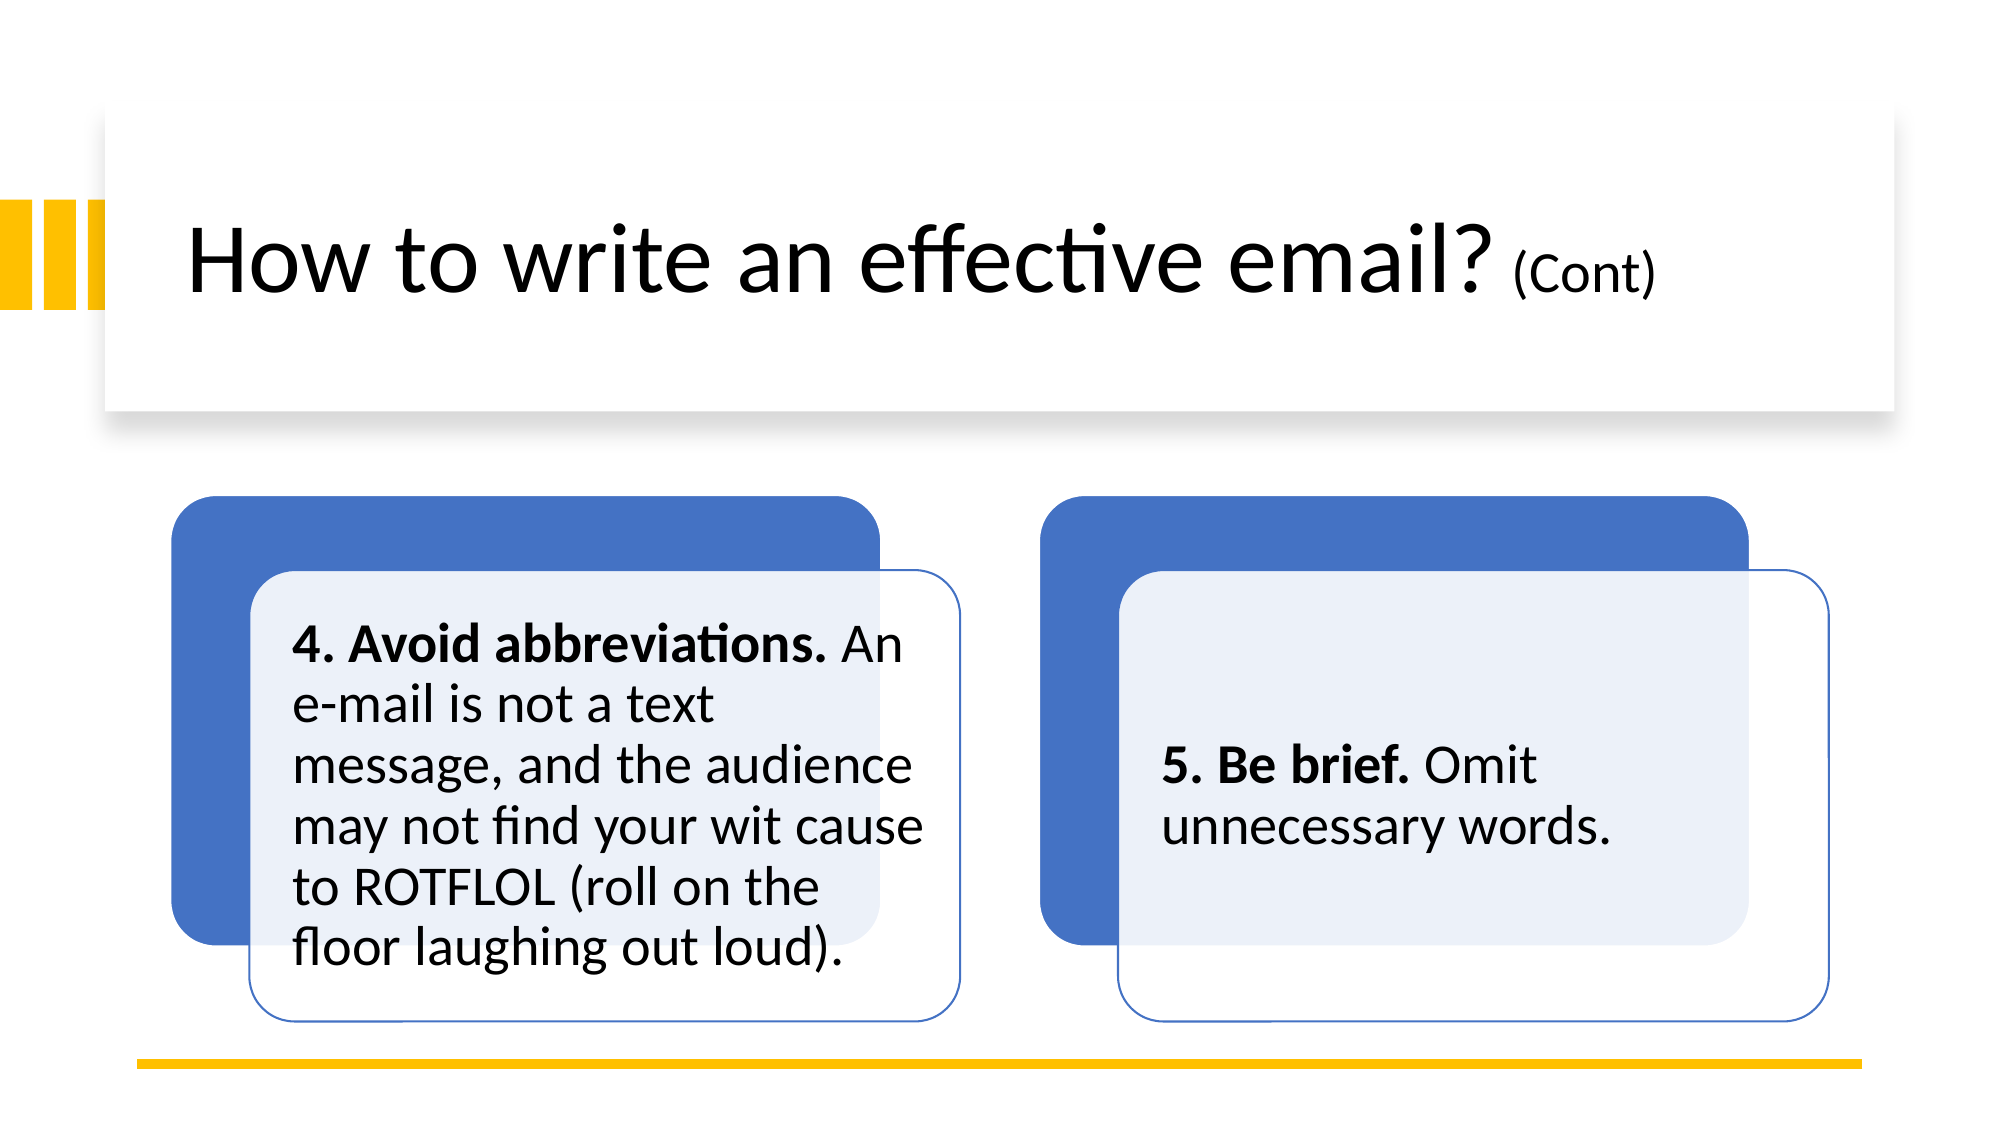

# How to write an effective email? (Cont)

4. Avoid abbreviations. An e-mail is not a text message, and the audience may not find your wit cause to ROTFLOL (roll on the floor laughing out loud).
5. Be brief. Omit unnecessary words.